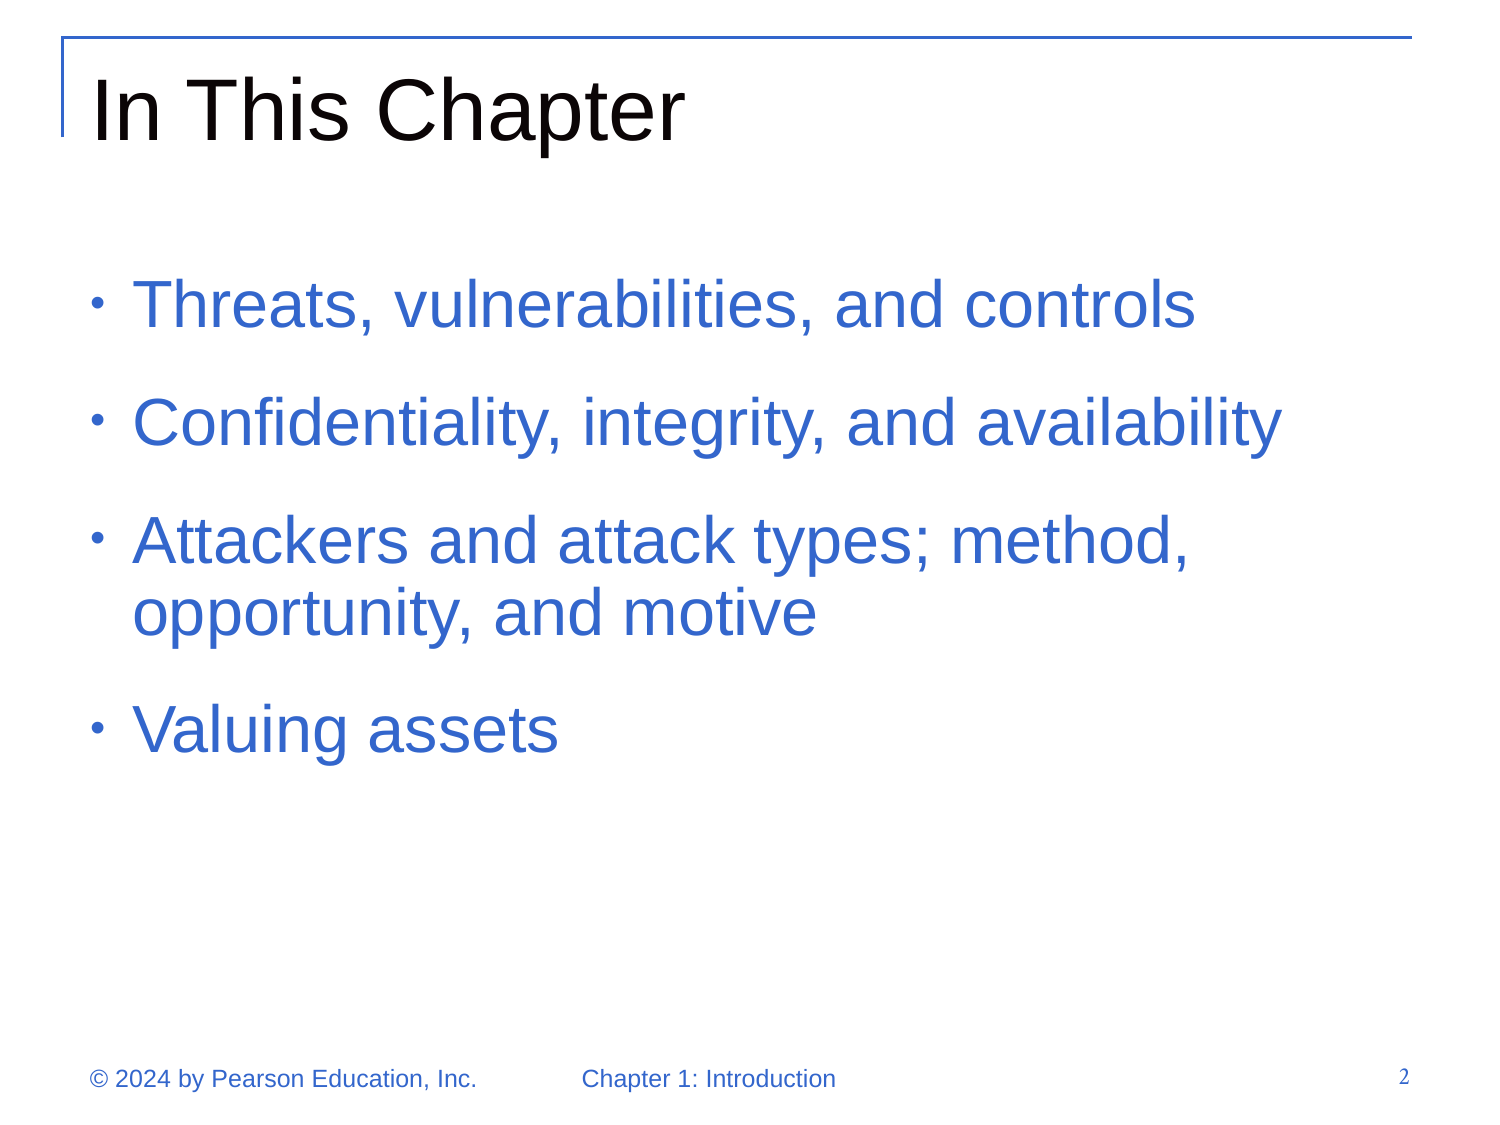

# In This Chapter
Threats, vulnerabilities, and controls
Confidentiality, integrity, and availability
Attackers and attack types; method, opportunity, and motive
Valuing assets
2